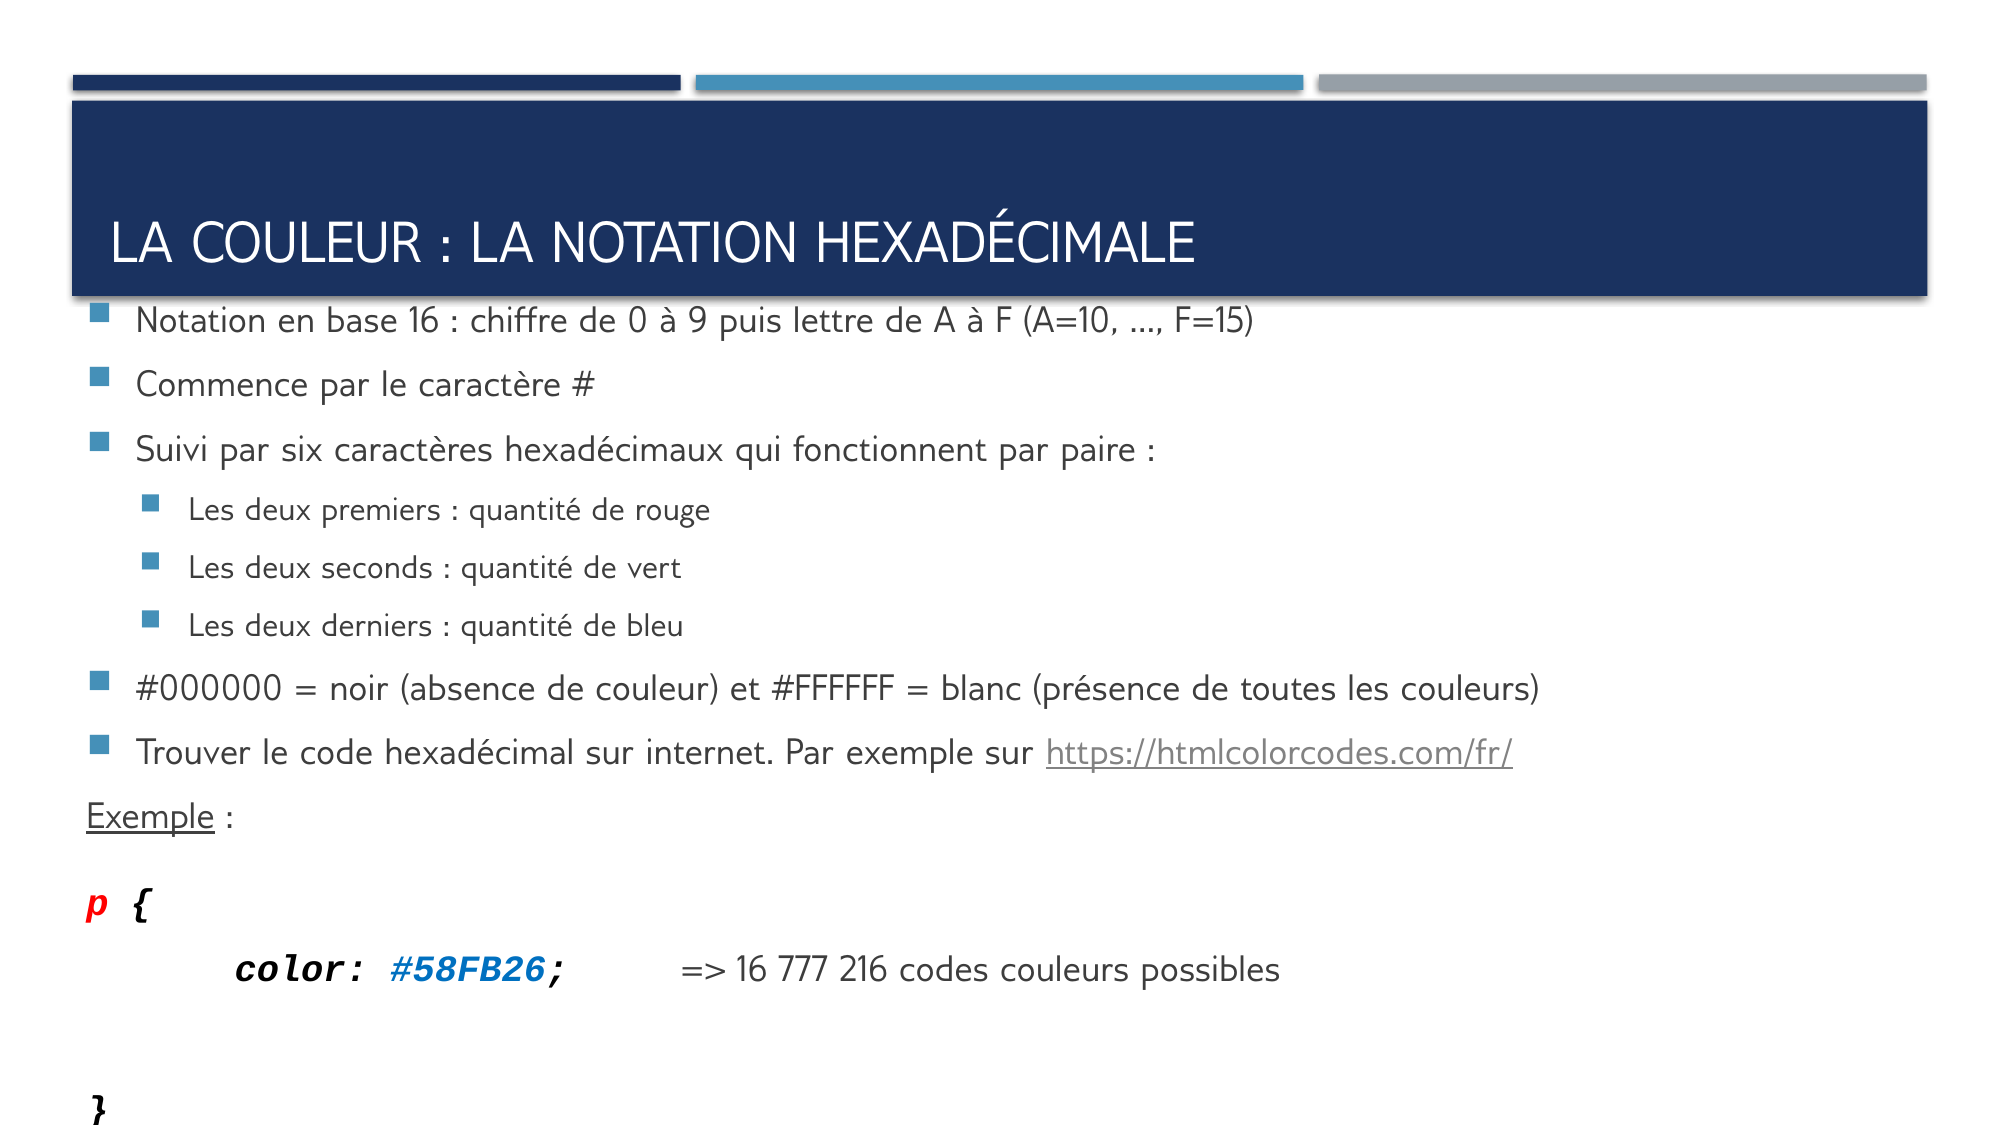

# La couleur : la notation hexadécimale
Notation en base 16 : chiffre de 0 à 9 puis lettre de A à F (A=10, …, F=15)
Commence par le caractère #
Suivi par six caractères hexadécimaux qui fonctionnent par paire :
Les deux premiers : quantité de rouge
Les deux seconds : quantité de vert
Les deux derniers : quantité de bleu
#000000 = noir (absence de couleur) et #FFFFFF = blanc (présence de toutes les couleurs)
Trouver le code hexadécimal sur internet. Par exemple sur https://htmlcolorcodes.com/fr/
Exemple :
p {
	color: #58FB26;						=> 16 777 216 codes couleurs possibles
}